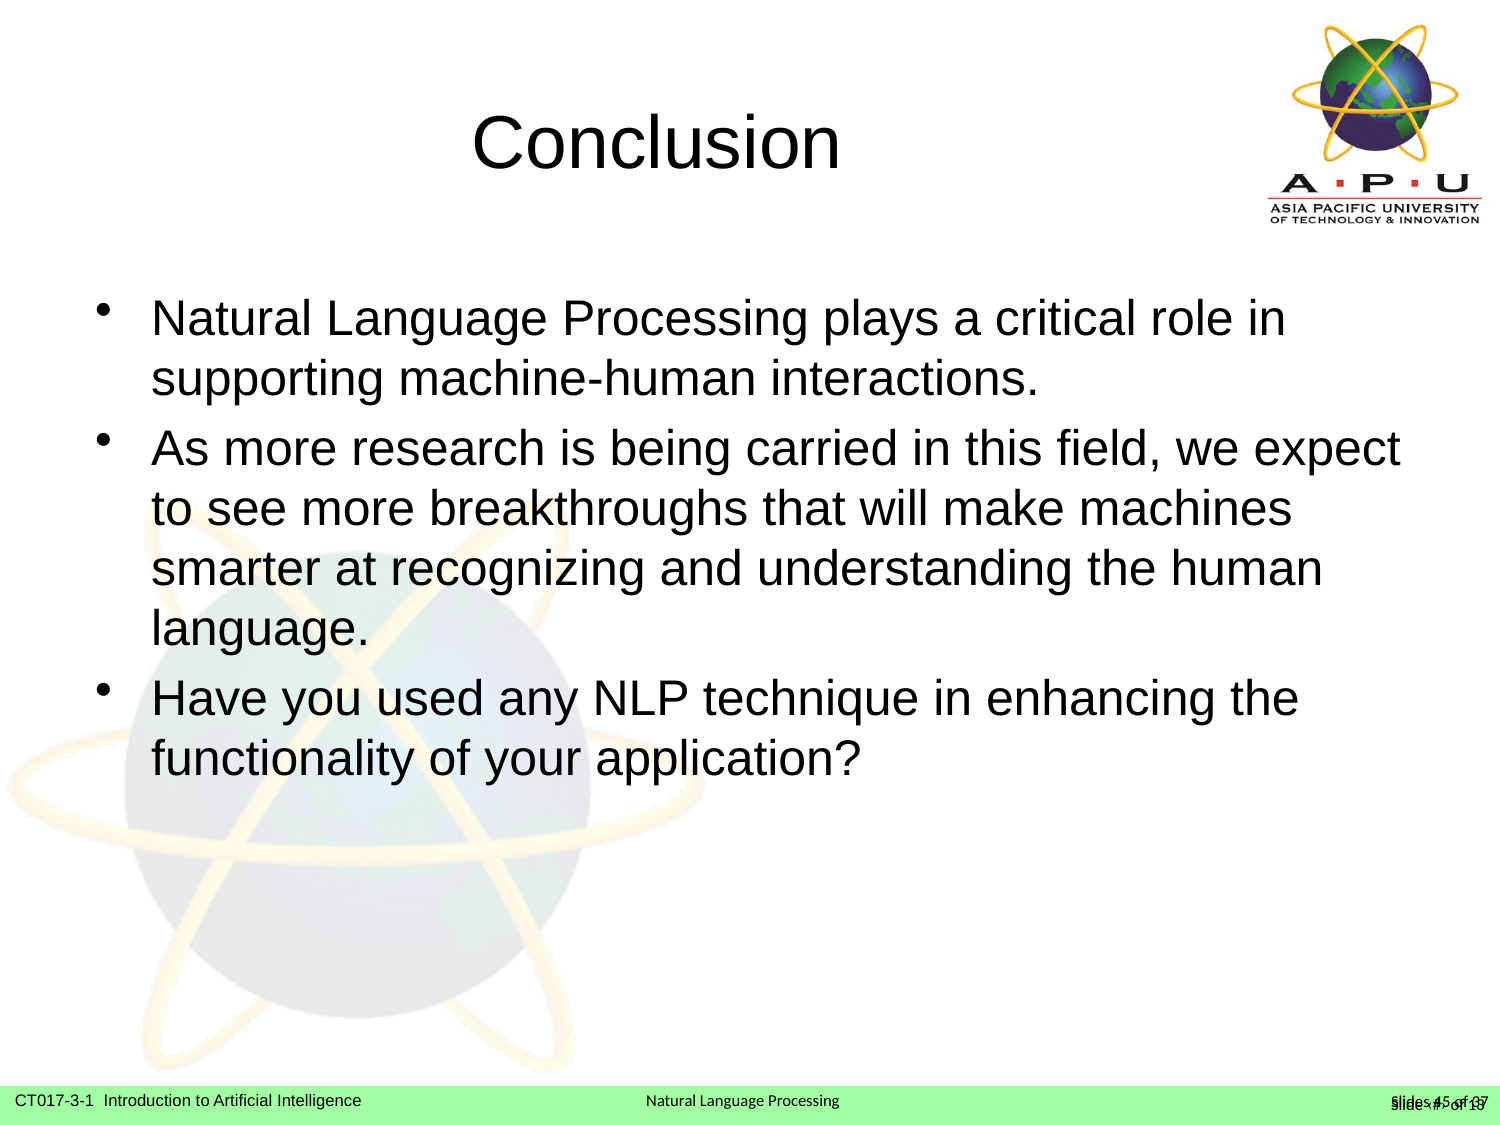

# Conclusion
Natural Language Processing plays a critical role in supporting machine-human interactions.
As more research is being carried in this field, we expect to see more breakthroughs that will make machines smarter at recognizing and understanding the human language.
Have you used any NLP technique in enhancing the functionality of your application?

Slide ‹#› of 13